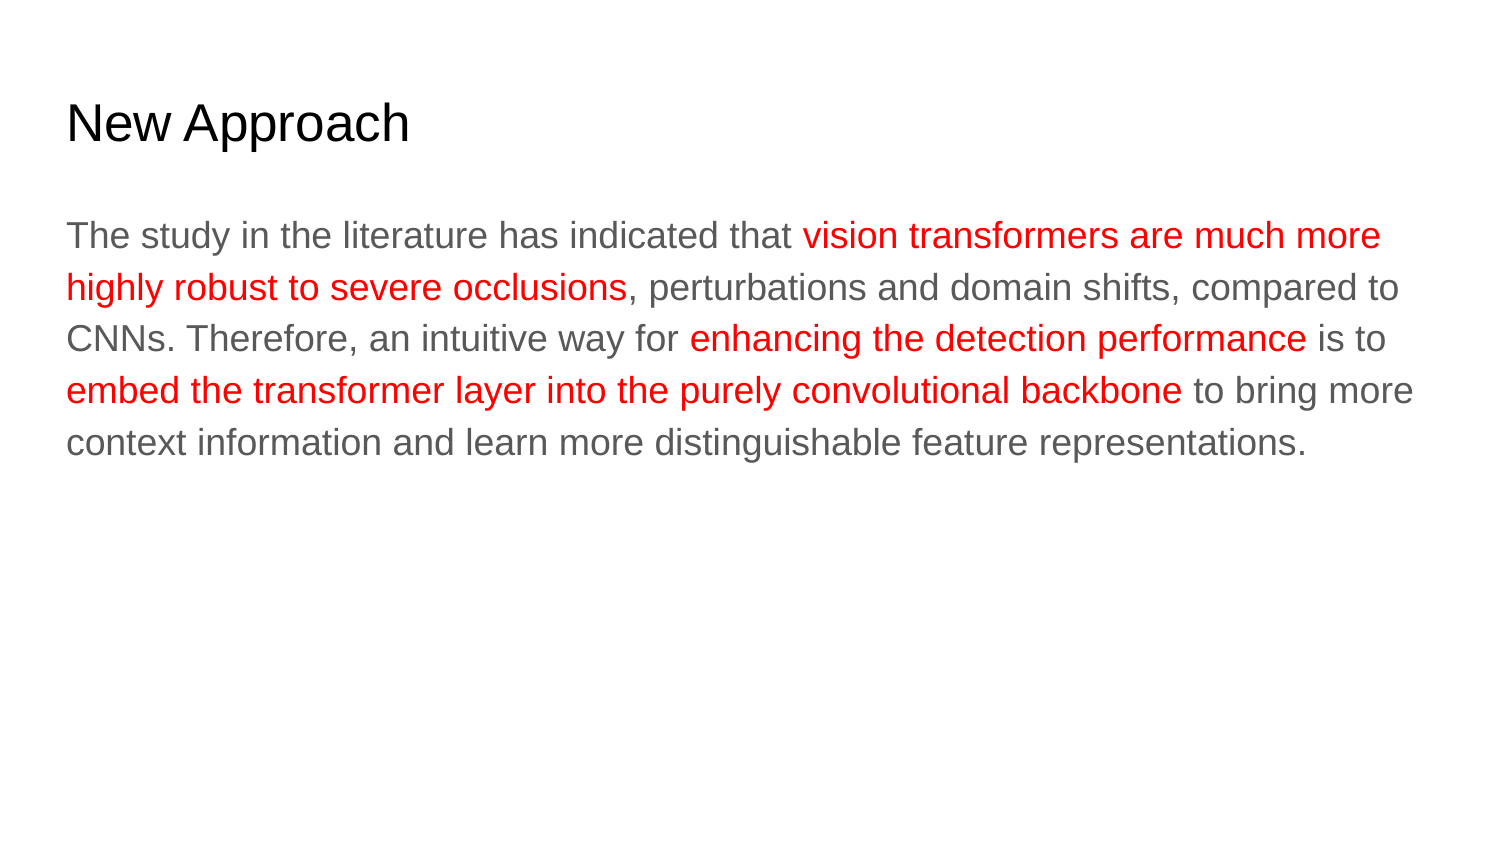

# New Approach
The study in the literature has indicated that vision transformers are much more highly robust to severe occlusions, perturbations and domain shifts, compared to CNNs. Therefore, an intuitive way for enhancing the detection performance is to embed the transformer layer into the purely convolutional backbone to bring more context information and learn more distinguishable feature representations.